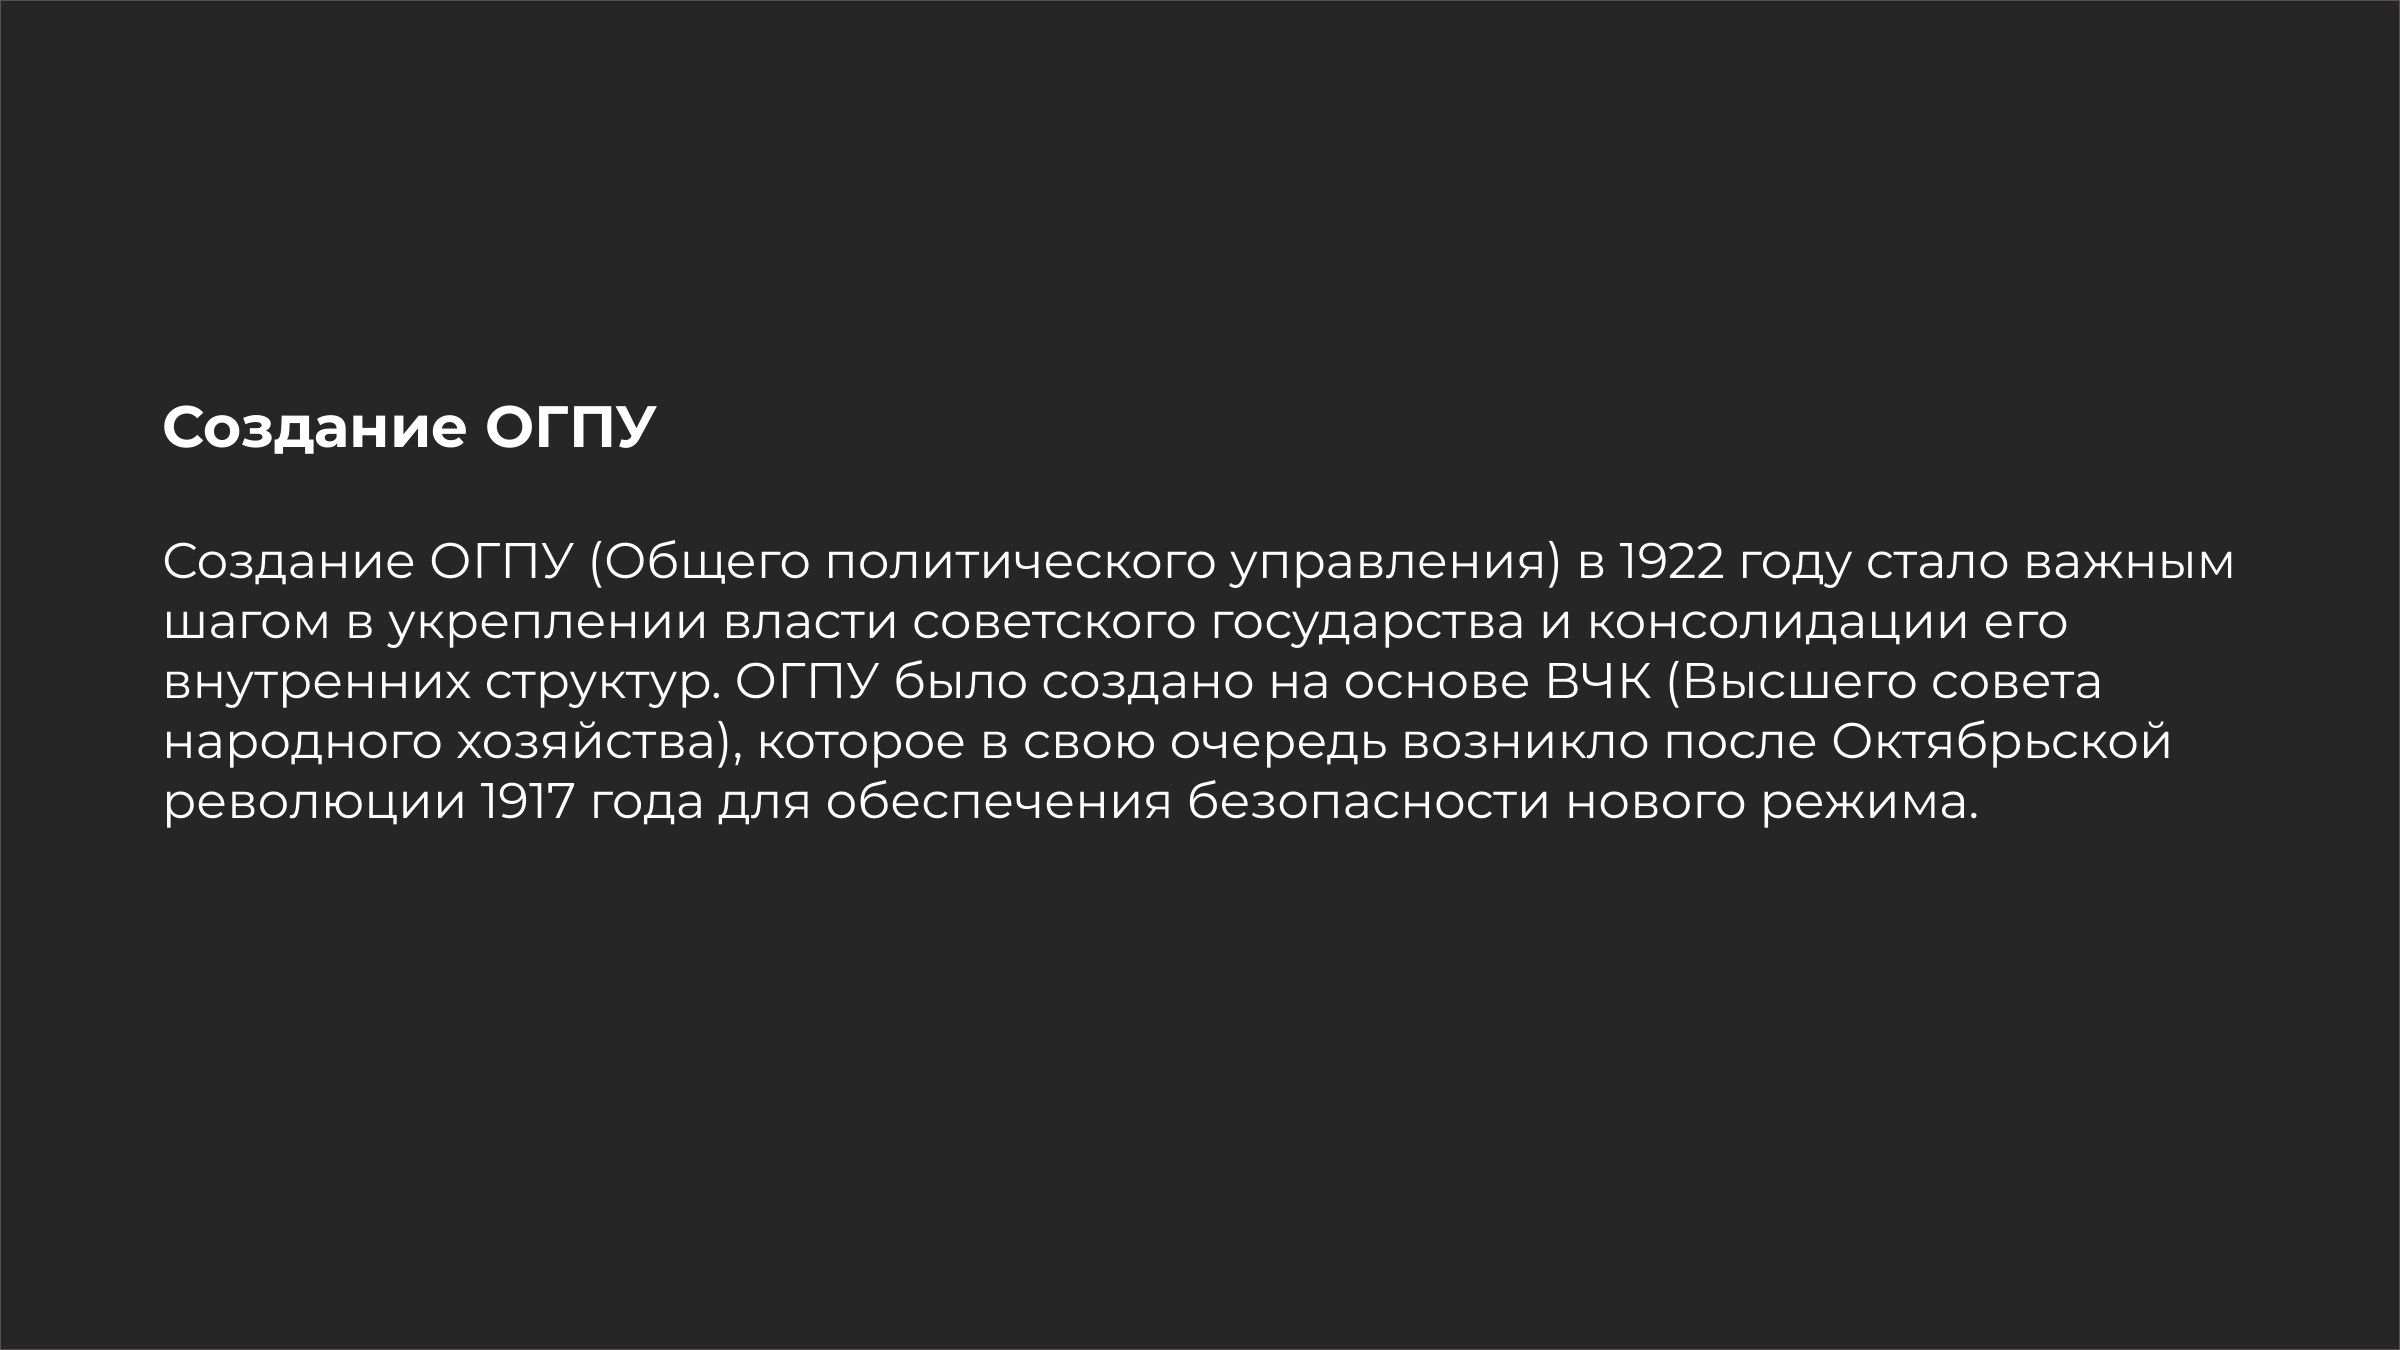

Создание ОГПУ

Создание ОГПУ (Общего политического управления) в 1922 году стало важным шагом в укреплении власти советского государства и консолидации его внутренних структур. ОГПУ было создано на основе ВЧК (Высшего совета народного хозяйства), которое в свою очередь возникло после Октябрьской революции 1917 года для обеспечения безопасности нового режима.